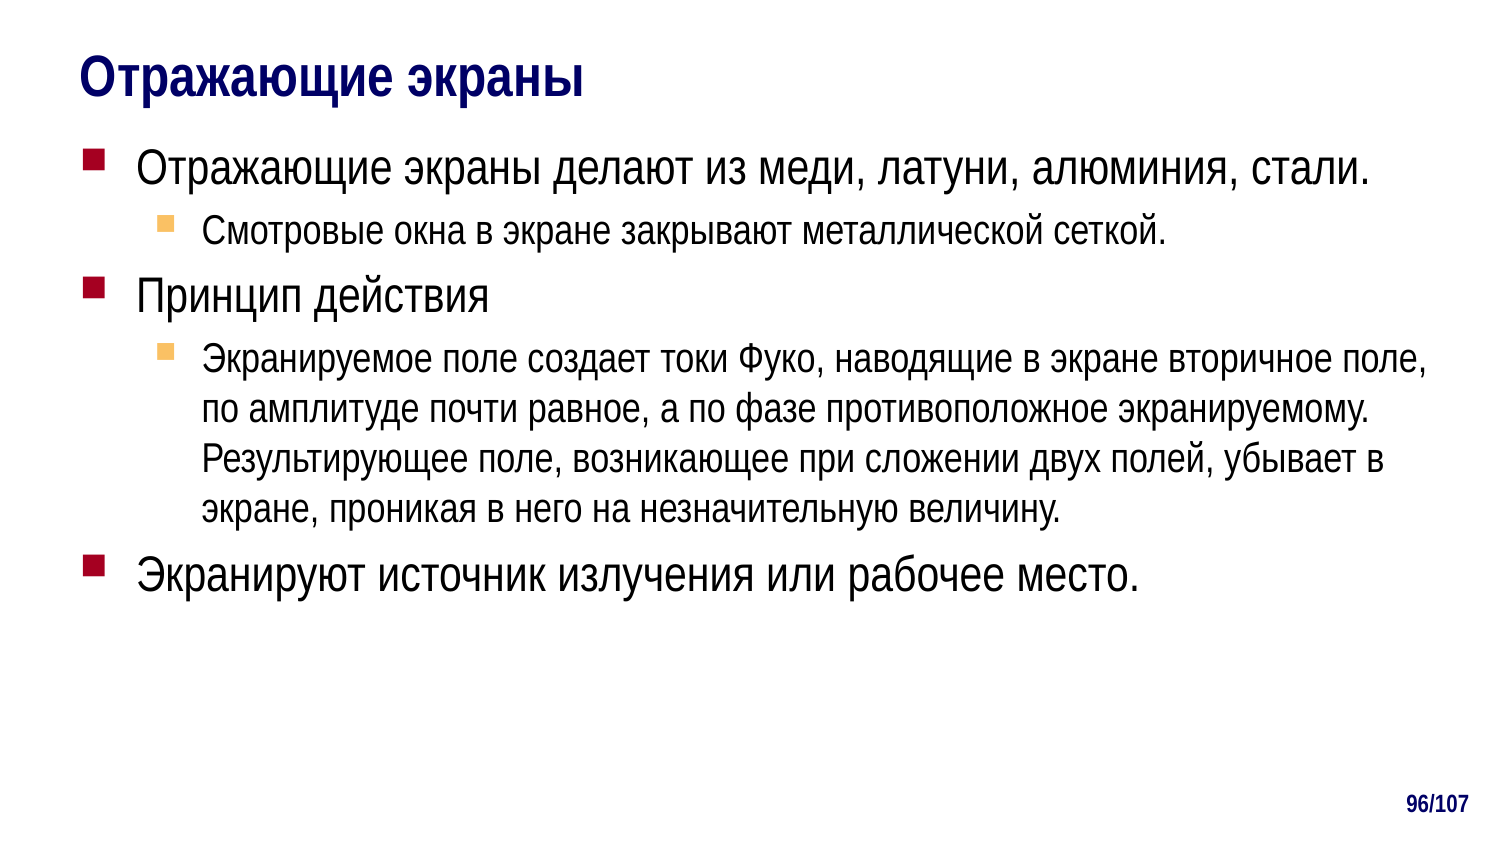

# Отражающие экраны
Отражающие экраны делают из меди, латуни, алюминия, стали.
Смотровые окна в экране закрывают металлической сеткой.
Принцип действия
Экранируемое поле создает токи Фуко, наводящие в экране вторичное поле, по амплитуде почти равное, а по фазе противоположное экранируемому. Результирующее поле, возникающее при сложении двух полей, убывает в экране, проникая в него на незначительную величину.
Экранируют источник излучения или рабочее место.